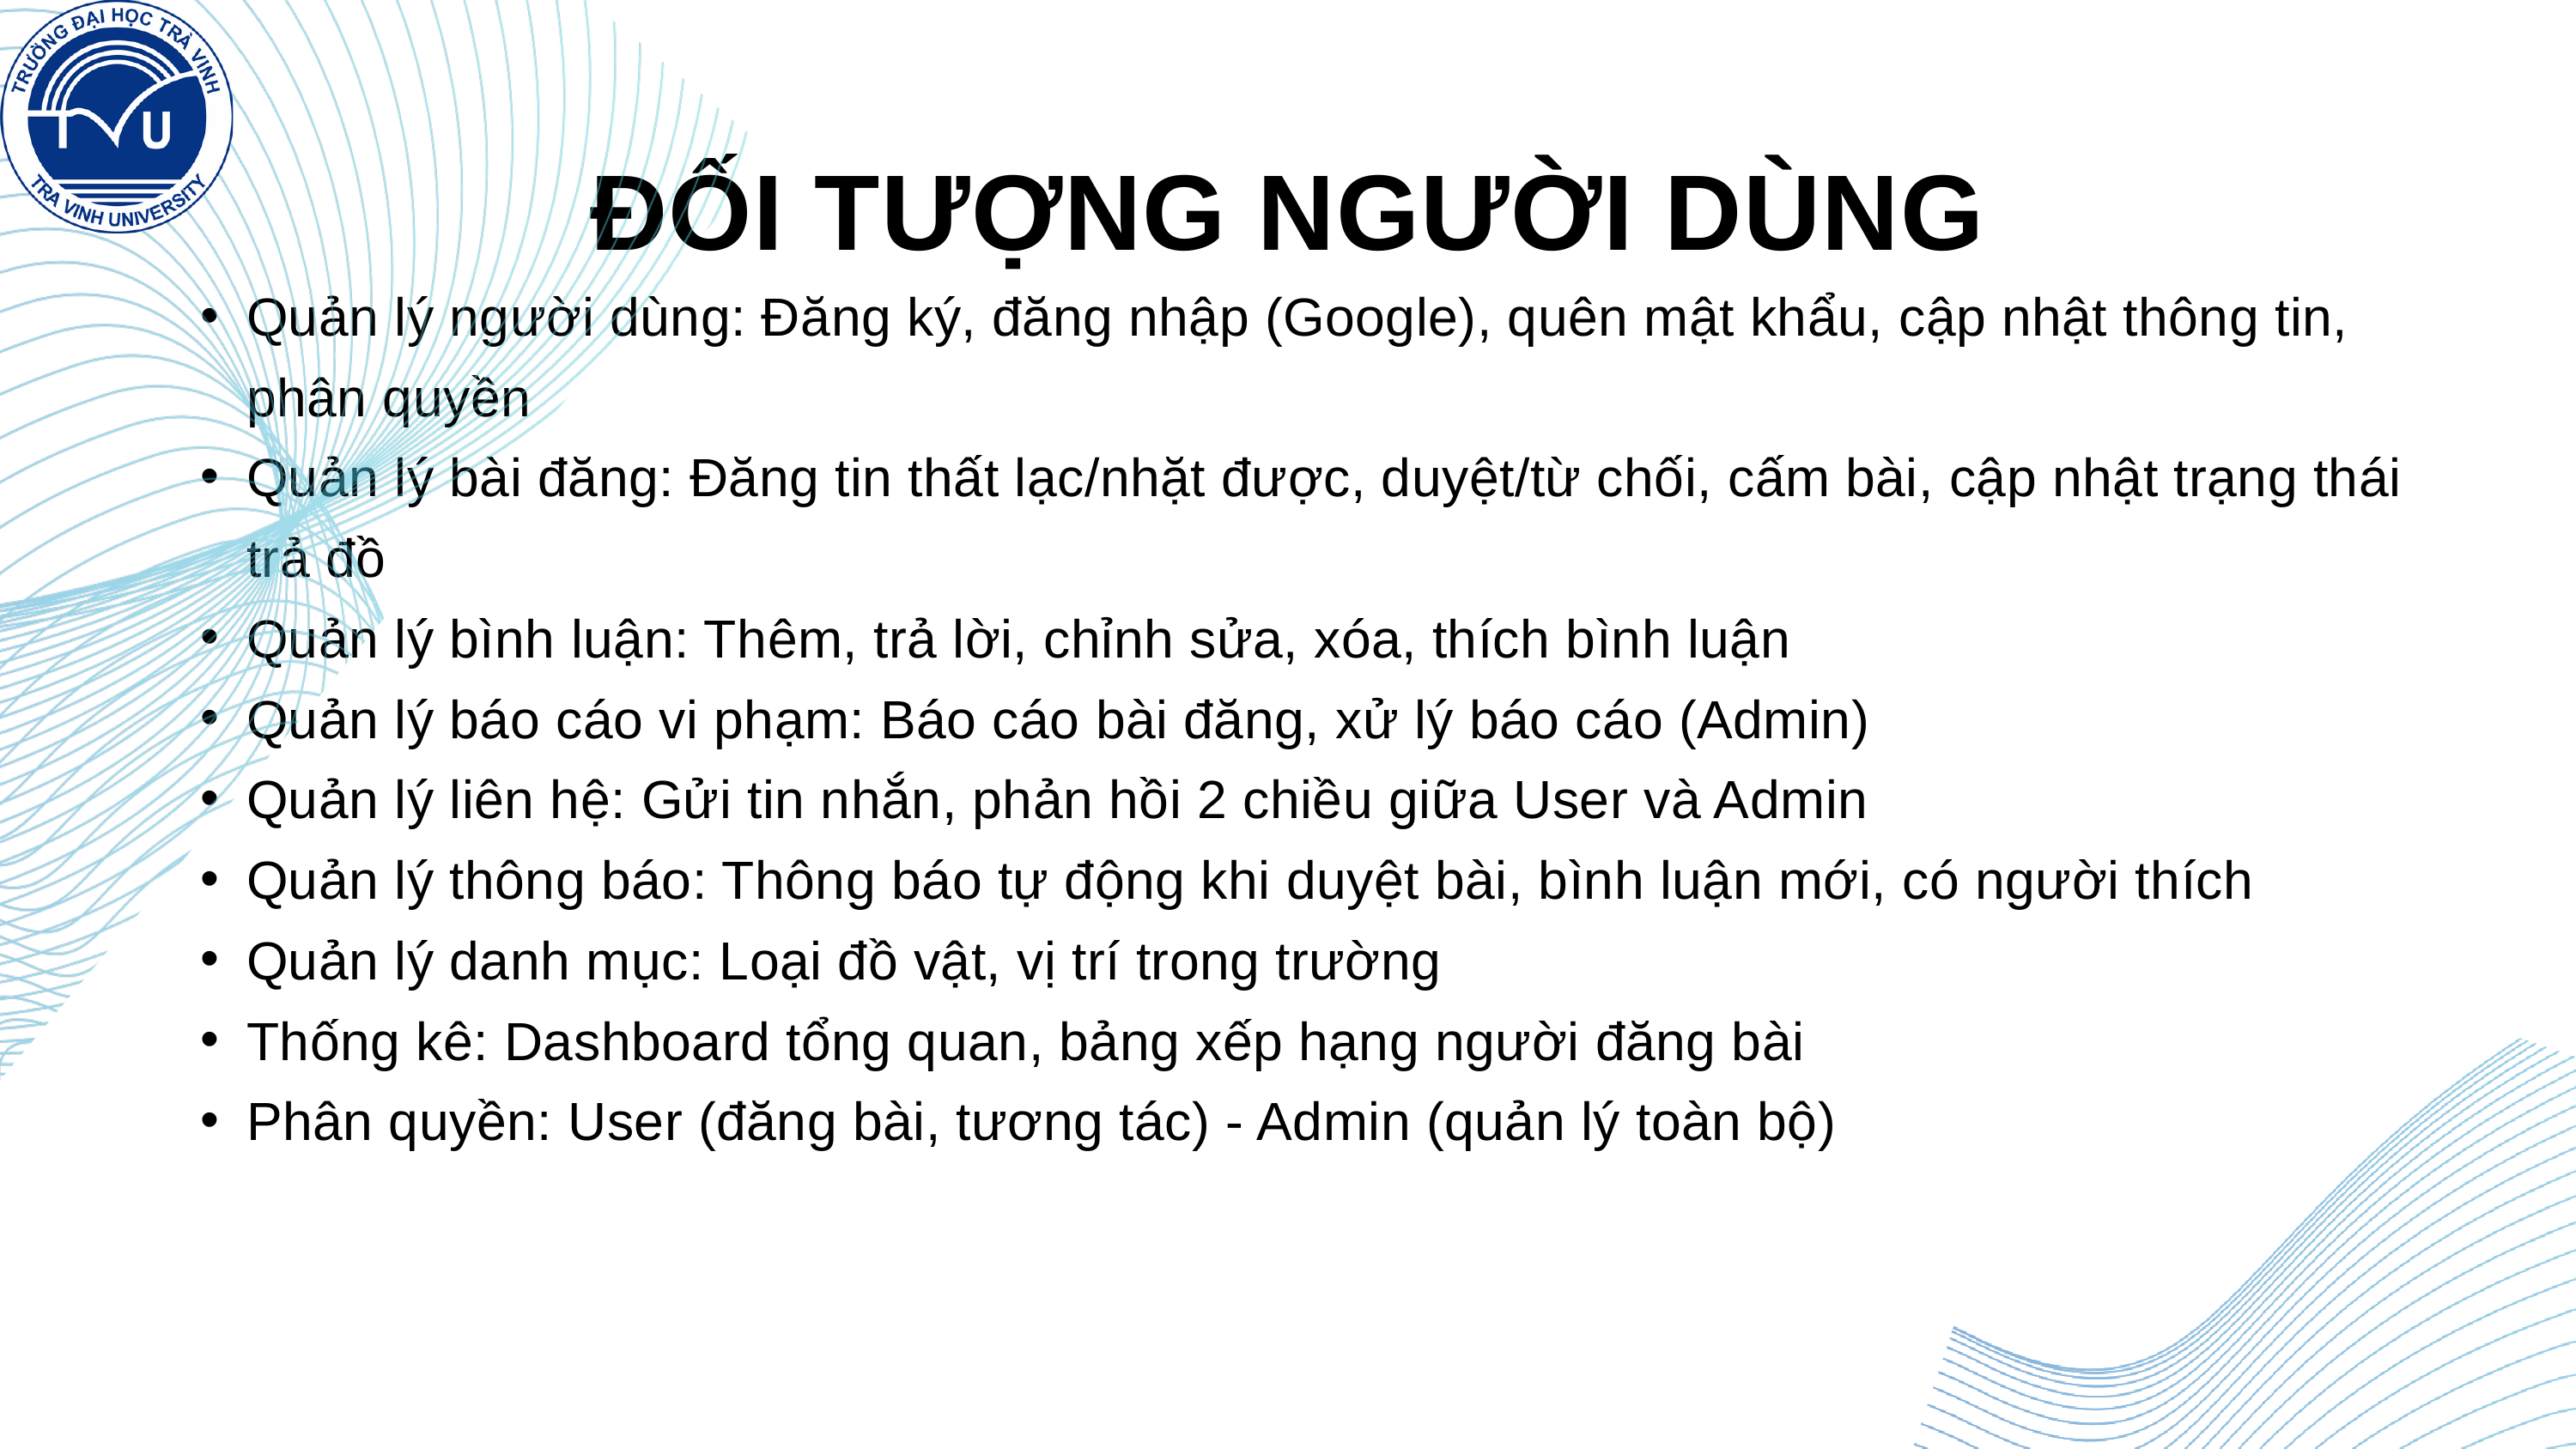

ĐỐI TƯỢNG NGƯỜI DÙNG
Quản lý người dùng: Đăng ký, đăng nhập (Google), quên mật khẩu, cập nhật thông tin, phân quyền
Quản lý bài đăng: Đăng tin thất lạc/nhặt được, duyệt/từ chối, cấm bài, cập nhật trạng thái trả đồ
Quản lý bình luận: Thêm, trả lời, chỉnh sửa, xóa, thích bình luận
Quản lý báo cáo vi phạm: Báo cáo bài đăng, xử lý báo cáo (Admin)
Quản lý liên hệ: Gửi tin nhắn, phản hồi 2 chiều giữa User và Admin
Quản lý thông báo: Thông báo tự động khi duyệt bài, bình luận mới, có người thích
Quản lý danh mục: Loại đồ vật, vị trí trong trường
Thống kê: Dashboard tổng quan, bảng xếp hạng người đăng bài
Phân quyền: User (đăng bài, tương tác) - Admin (quản lý toàn bộ)